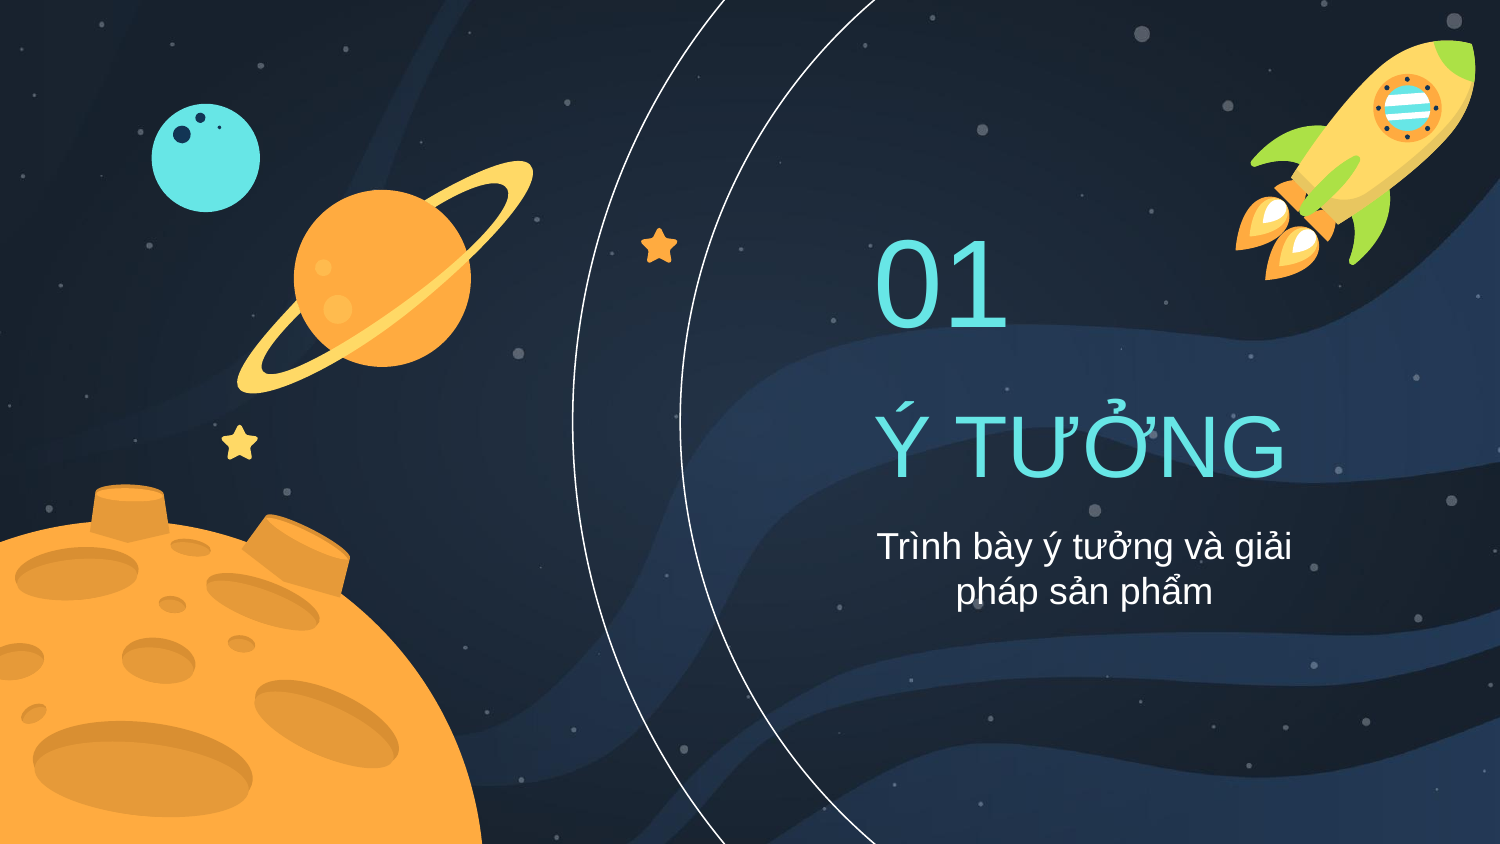

01

# Ý TƯỞNG

Trình bày ý tưởng và giải pháp sản phẩm